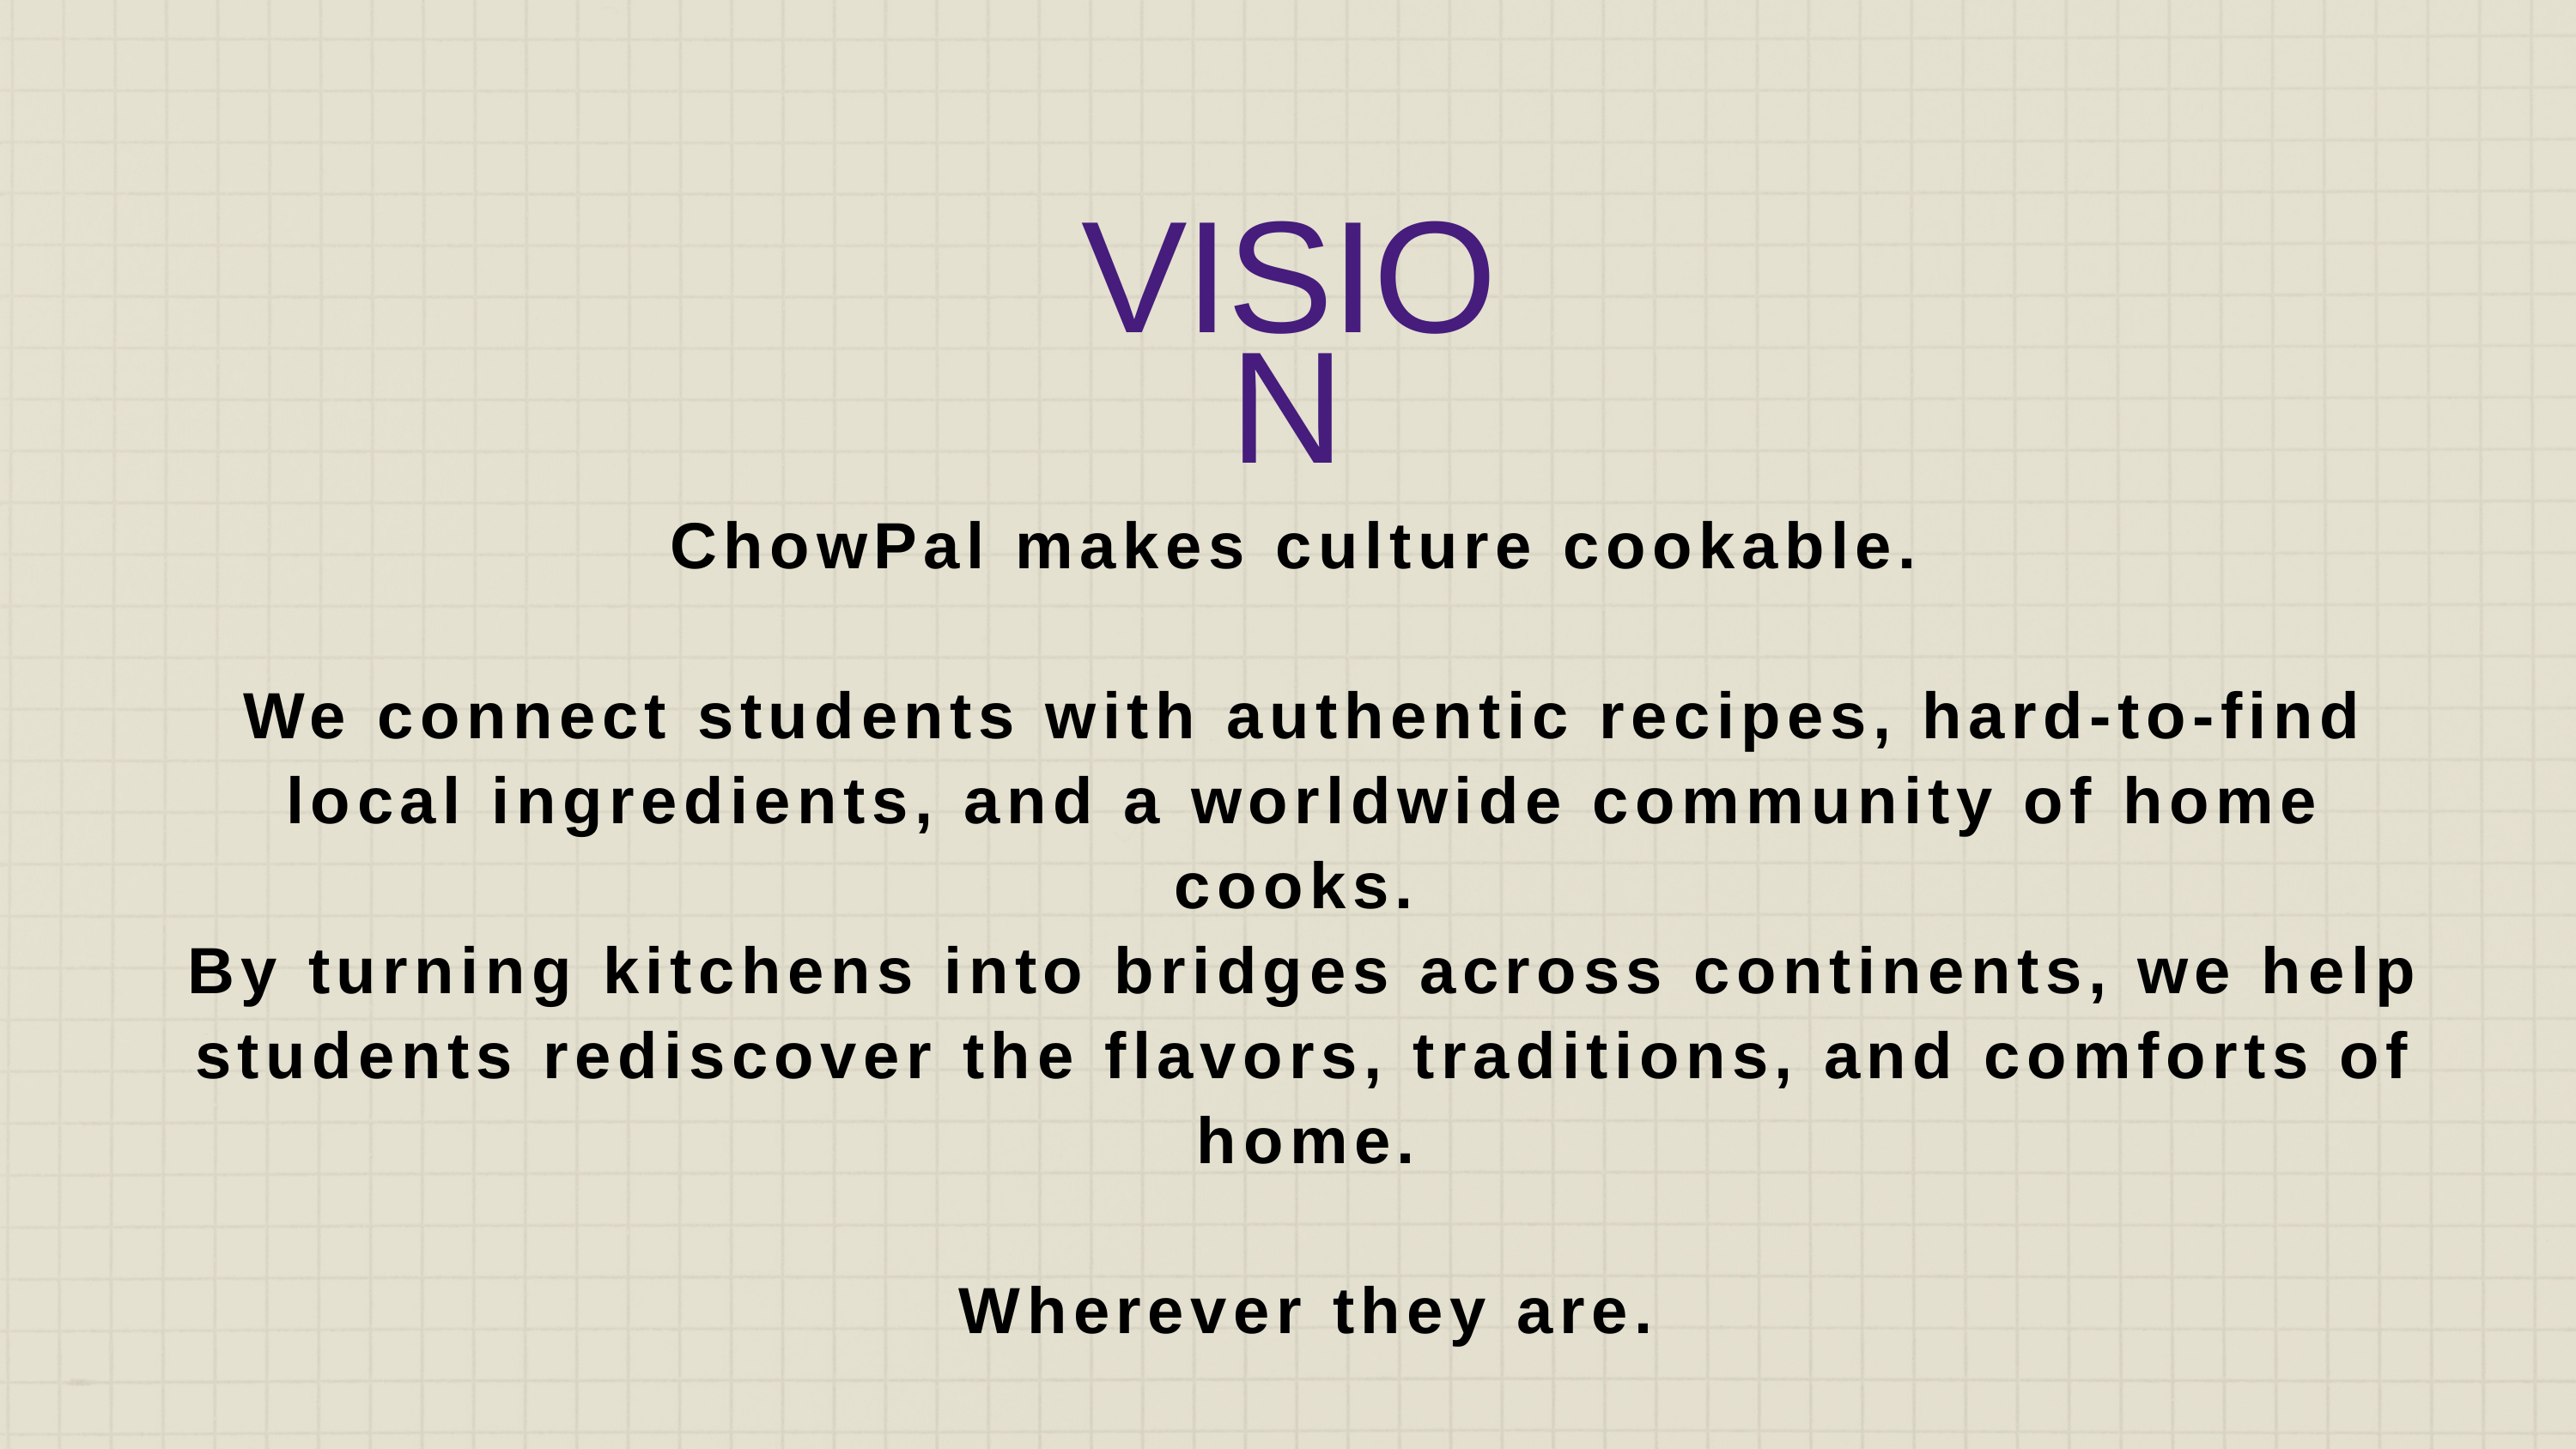

VISION
ChowPal makes culture cookable.

We connect students with authentic recipes, hard-to-find local ingredients, and a worldwide community of home cooks.
By turning kitchens into bridges across continents, we help students rediscover the flavors, traditions, and comforts of home.

Wherever they are.